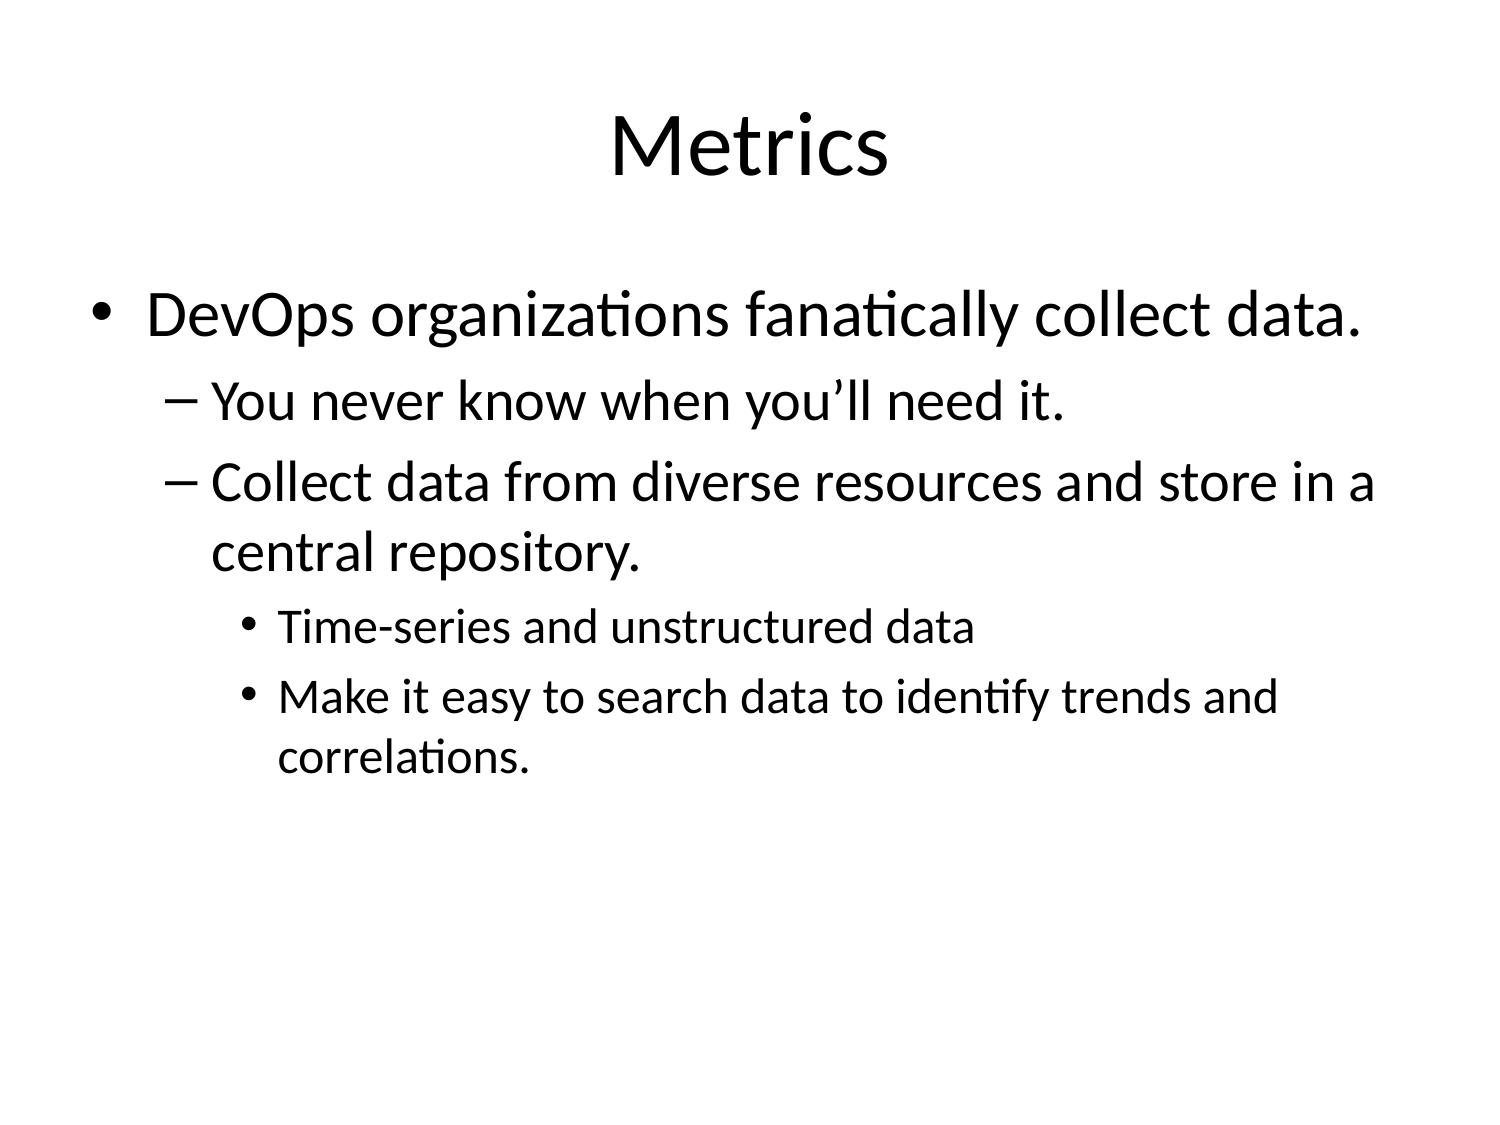

# Metrics
DevOps organizations fanatically collect data.
You never know when you’ll need it.
Collect data from diverse resources and store in a central repository.
Time-series and unstructured data
Make it easy to search data to identify trends and correlations.